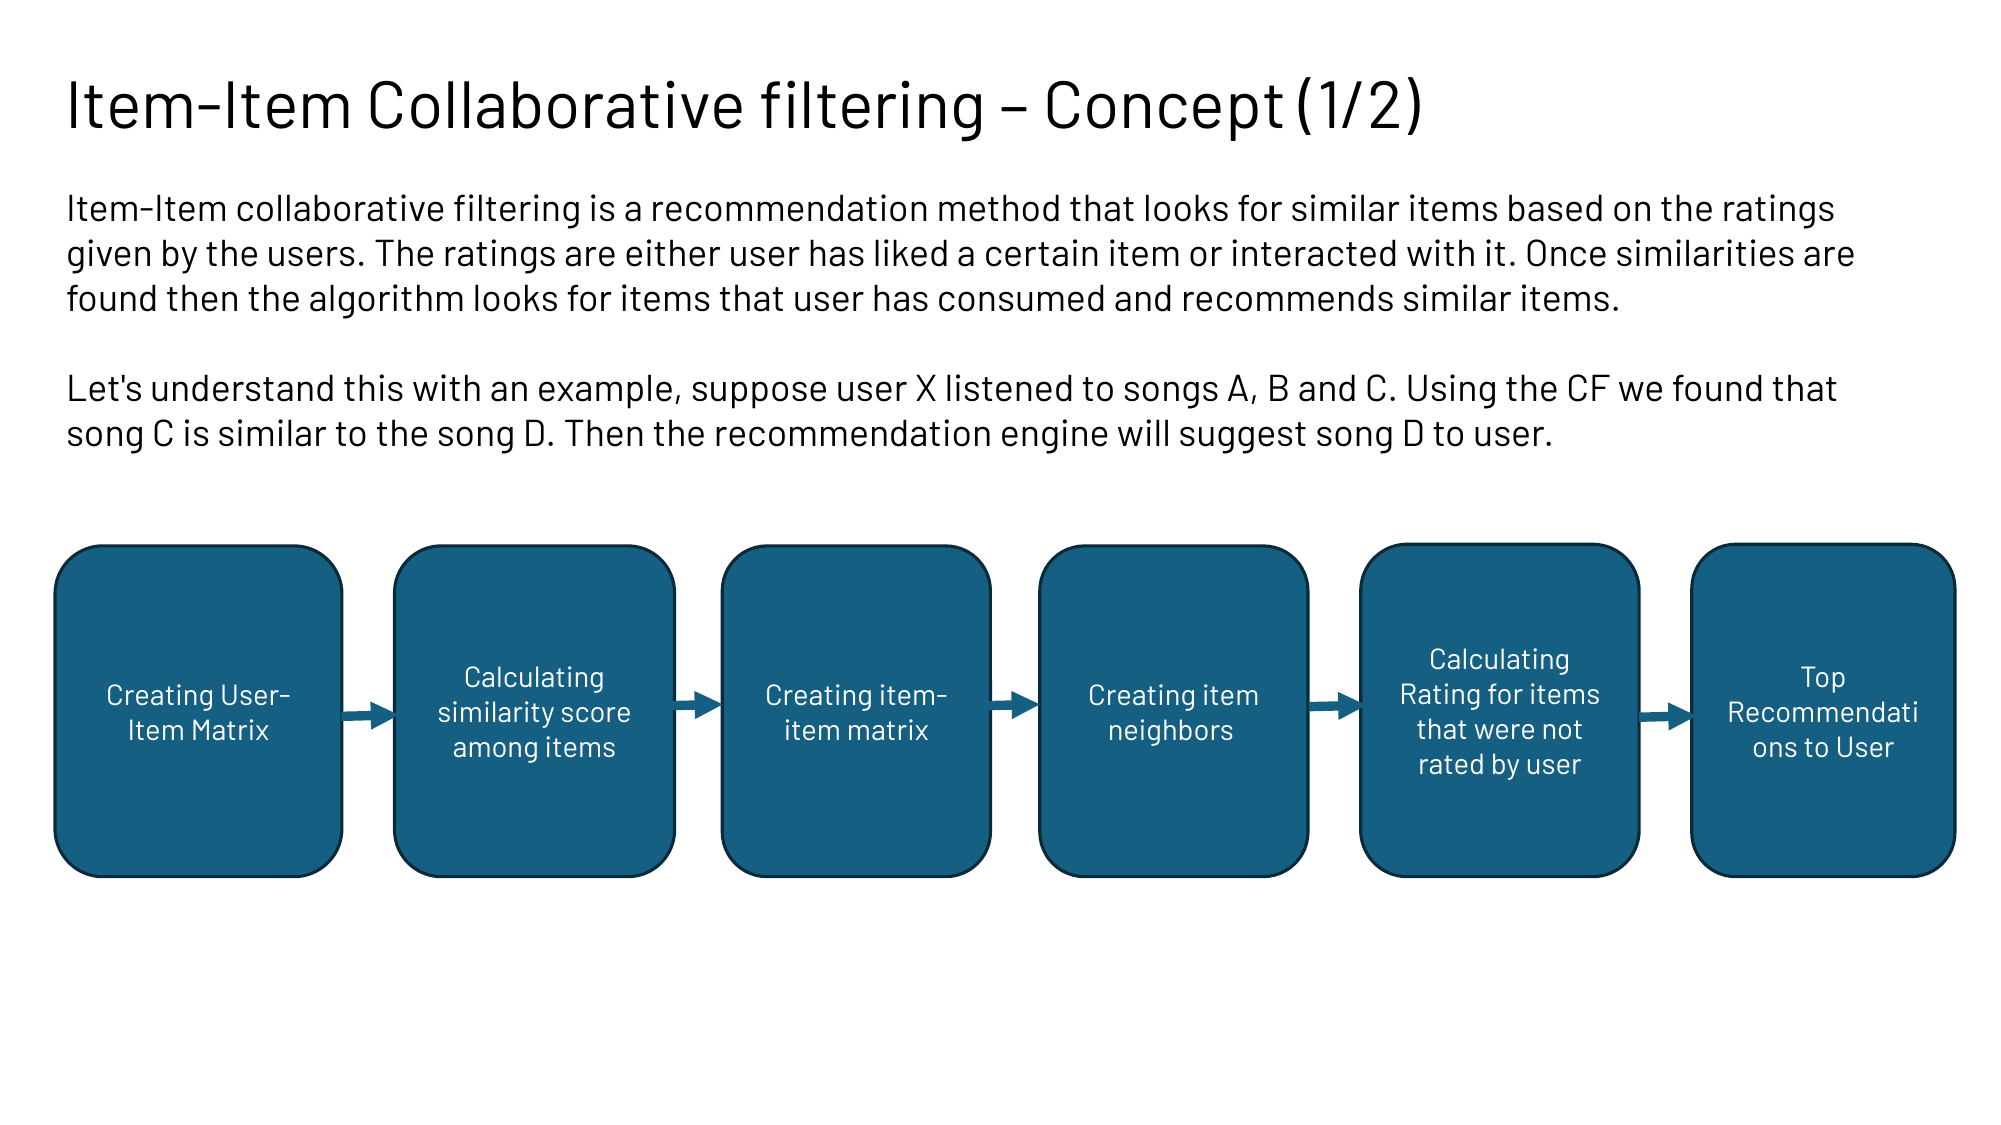

Item-Item Collaborative filtering – Concept (1/2)
Item-Item collaborative filtering is a recommendation method that looks for similar items based on the ratings given by the users. The ratings are either user has liked a certain item or interacted with it. Once similarities are found then the algorithm looks for items that user has consumed and recommends similar items.

Let's understand this with an example, suppose user X listened to songs A, B and C. Using the CF we found that song C is similar to the song D. Then the recommendation engine will suggest song D to user.

Calculating Rating for items that were not rated by user
Top Recommendations to User
Creating User-Item Matrix
Calculating similarity score among items
Creating item-item matrix
Creating item neighbors